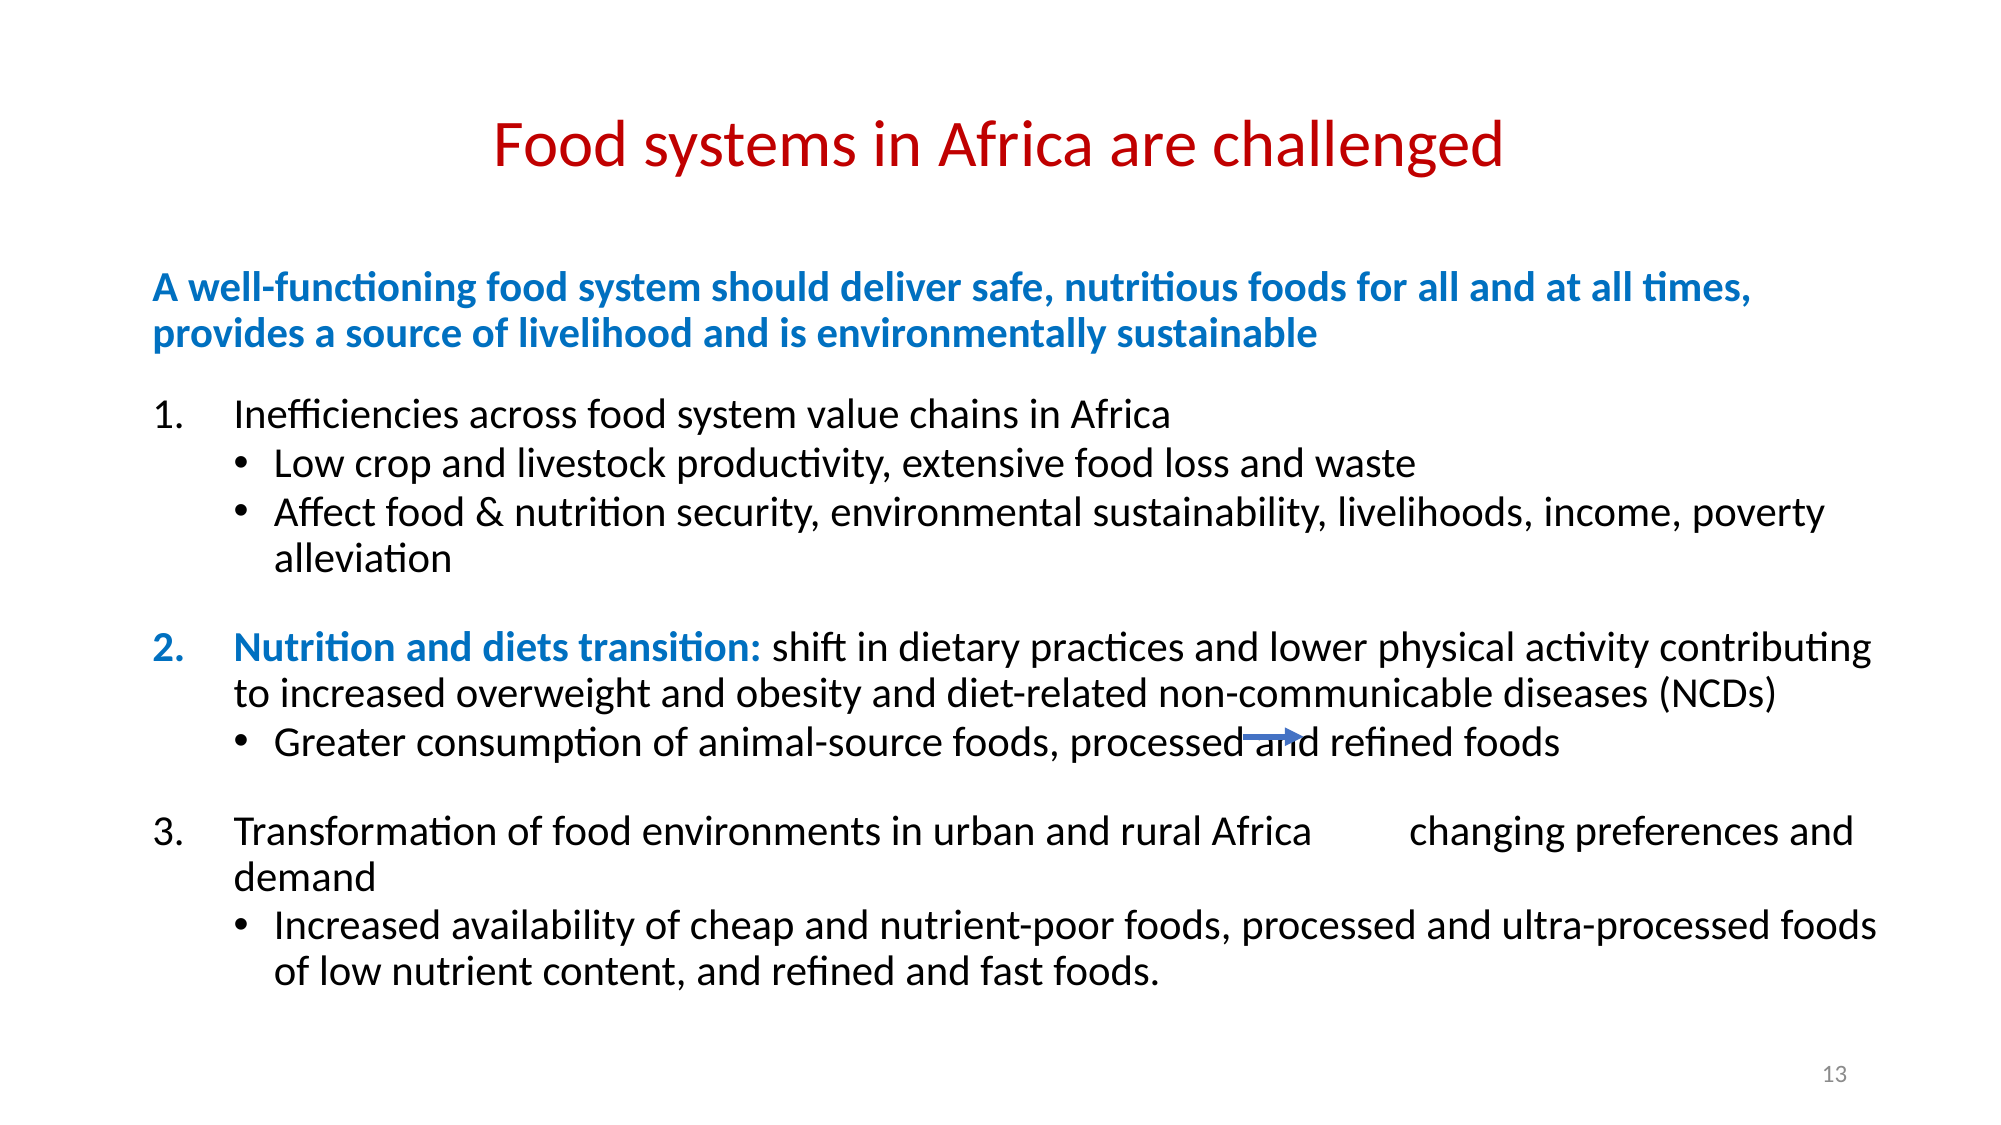

# Food systems in Africa are challenged
A well-functioning food system should deliver safe, nutritious foods for all and at all times, provides a source of livelihood and is environmentally sustainable

Inefficiencies across food system value chains in Africa
Low crop and livestock productivity, extensive food loss and waste
Affect food & nutrition security, environmental sustainability, livelihoods, income, poverty alleviation

Nutrition and diets transition: shift in dietary practices and lower physical activity contributing to increased overweight and obesity and diet-related non-communicable diseases (NCDs)
Greater consumption of animal-source foods, processed and refined foods

Transformation of food environments in urban and rural Africa          changing preferences and demand
Increased availability of cheap and nutrient-poor foods, processed and ultra-processed foods of low nutrient content, and refined and fast foods.

13